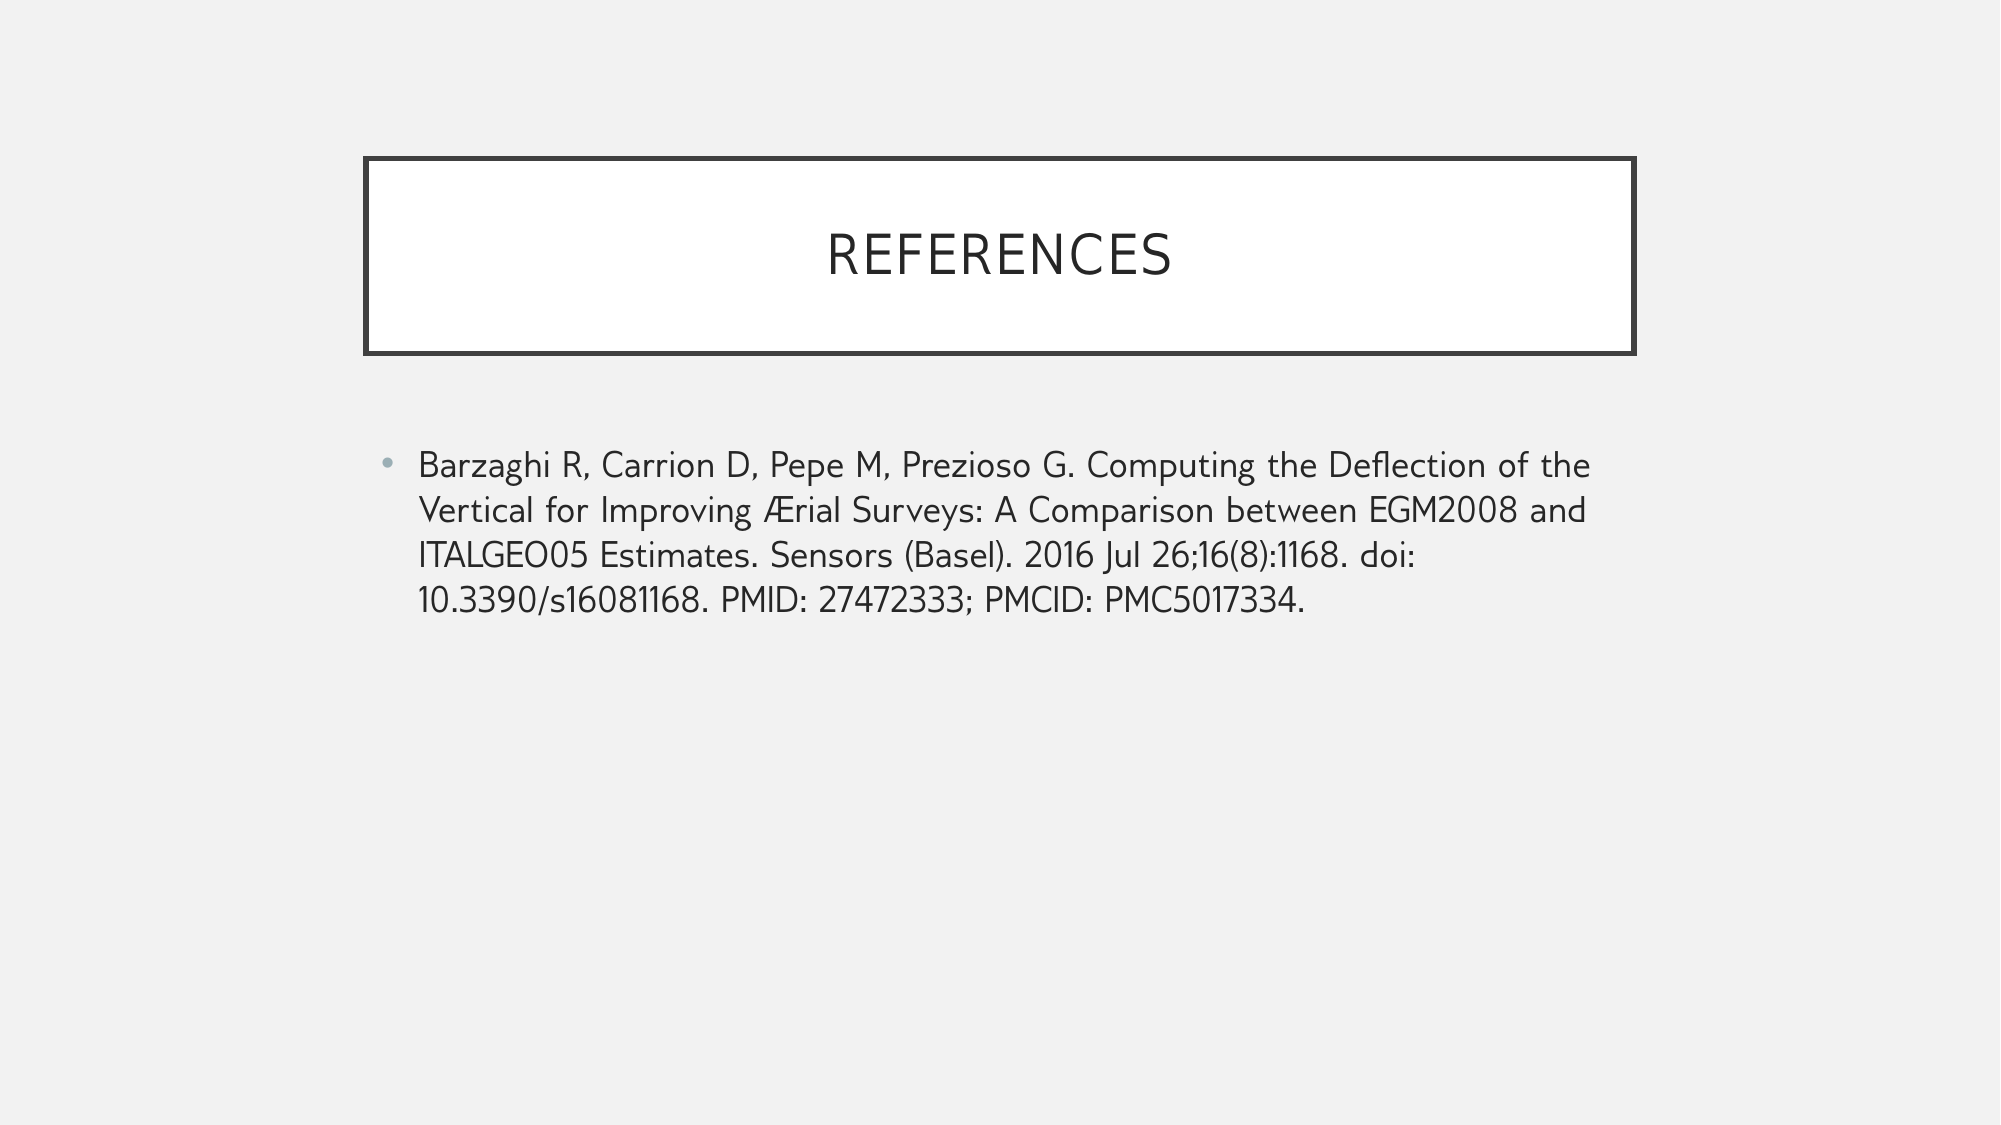

# References
Barzaghi R, Carrion D, Pepe M, Prezioso G. Computing the Deflection of the Vertical for Improving Aerial Surveys: A Comparison between EGM2008 and ITALGEO05 Estimates. Sensors (Basel). 2016 Jul 26;16(8):1168. doi: 10.3390/s16081168. PMID: 27472333; PMCID: PMC5017334.